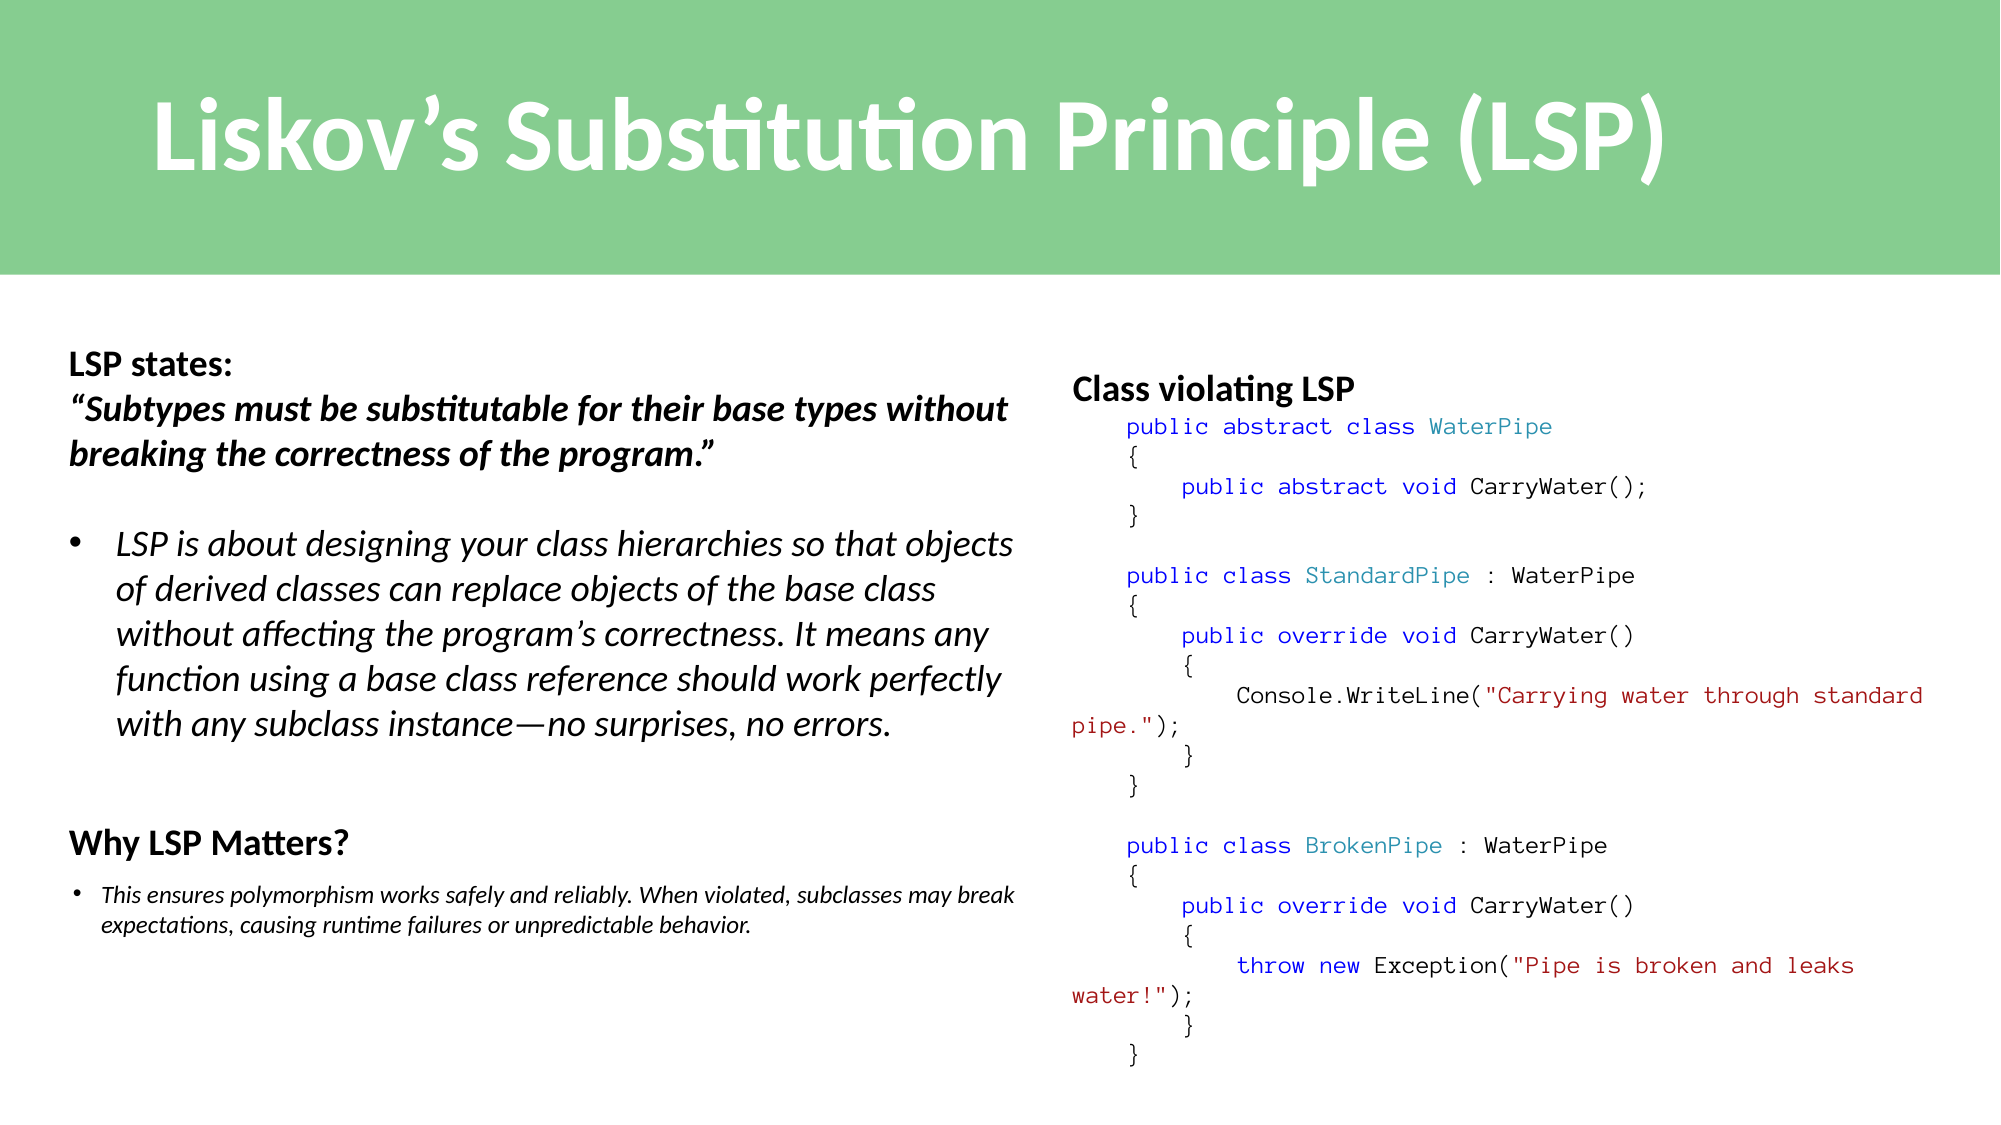

# Liskov’s Substitution Principle (LSP)
LSP states:
“Subtypes must be substitutable for their base types without breaking the correctness of the program.”

LSP is about designing your class hierarchies so that objects of derived classes can replace objects of the base class without affecting the program’s correctness. It means any function using a base class reference should work perfectly with any subclass instance—no surprises, no errors.
Class violating LSP
    public abstract class WaterPipe
    {
        public abstract void CarryWater();
    }

    public class StandardPipe : WaterPipe
    {
        public override void CarryWater()
        {
            Console.WriteLine("Carrying water through standard pipe.");
        }
    }

    public class BrokenPipe : WaterPipe
    {
        public override void CarryWater()
        {
            throw new Exception("Pipe is broken and leaks water!");
        }
    }
Why LSP Matters?
This ensures polymorphism works safely and reliably. When violated, subclasses may break expectations, causing runtime failures or unpredictable behavior.